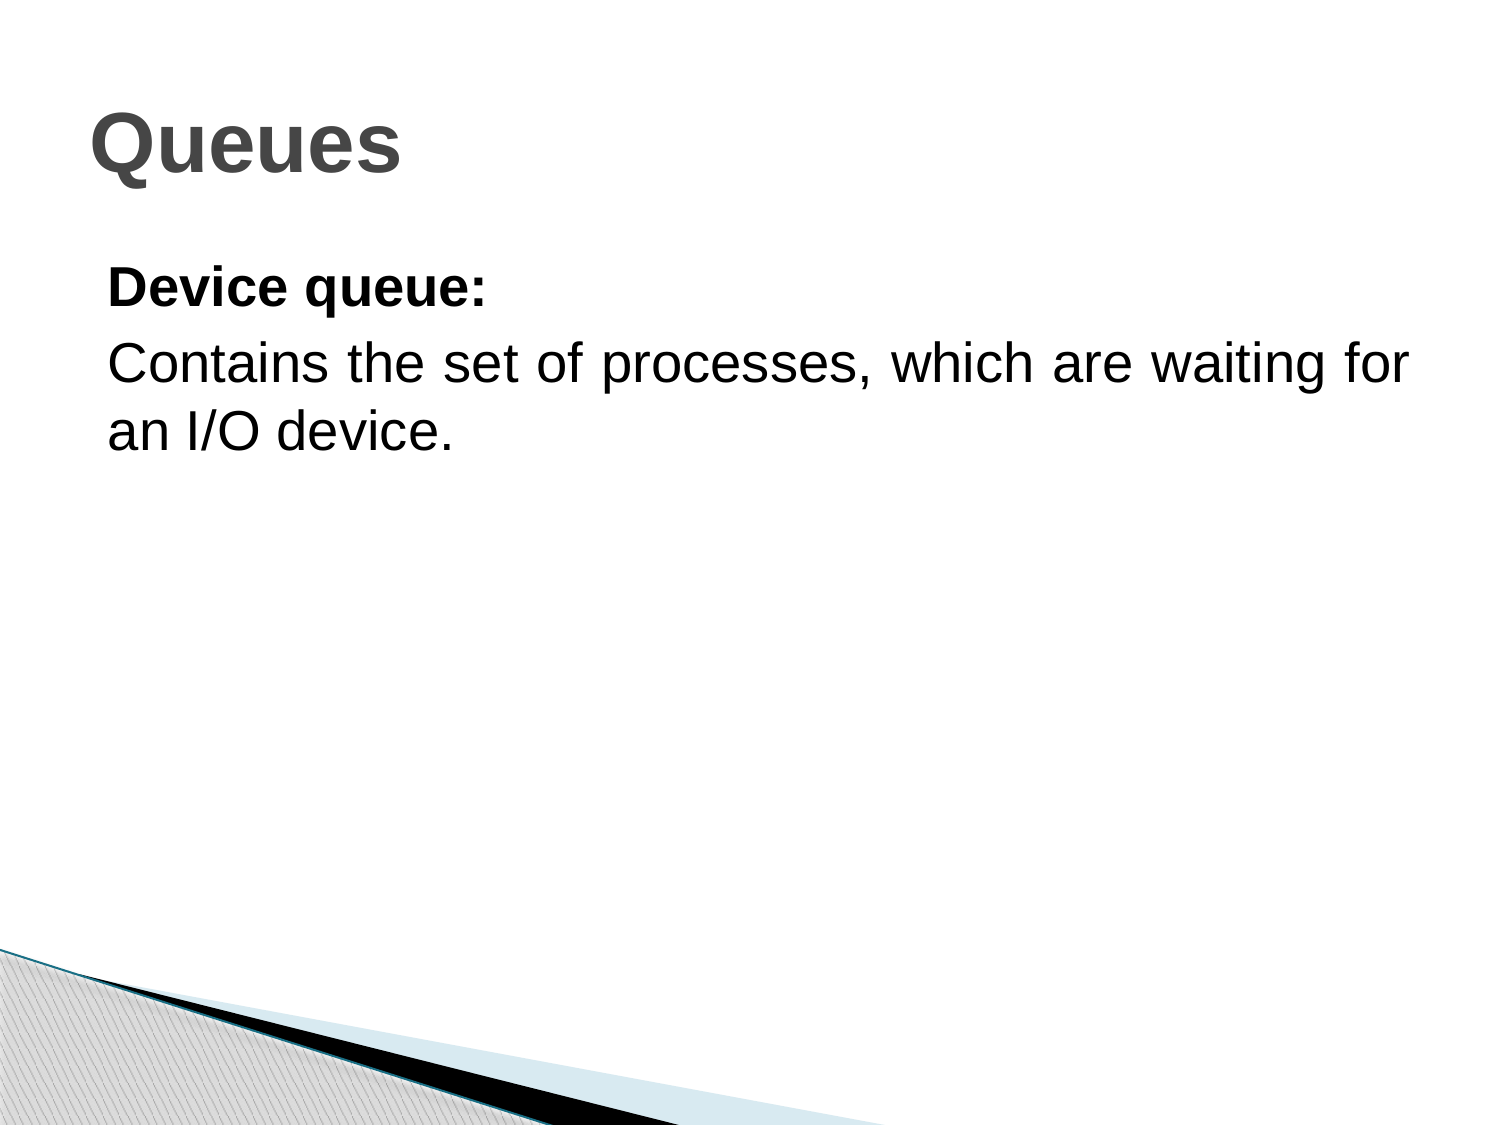

# Queues
Device queue:
Contains the set of processes, which are waiting for an I/O device.